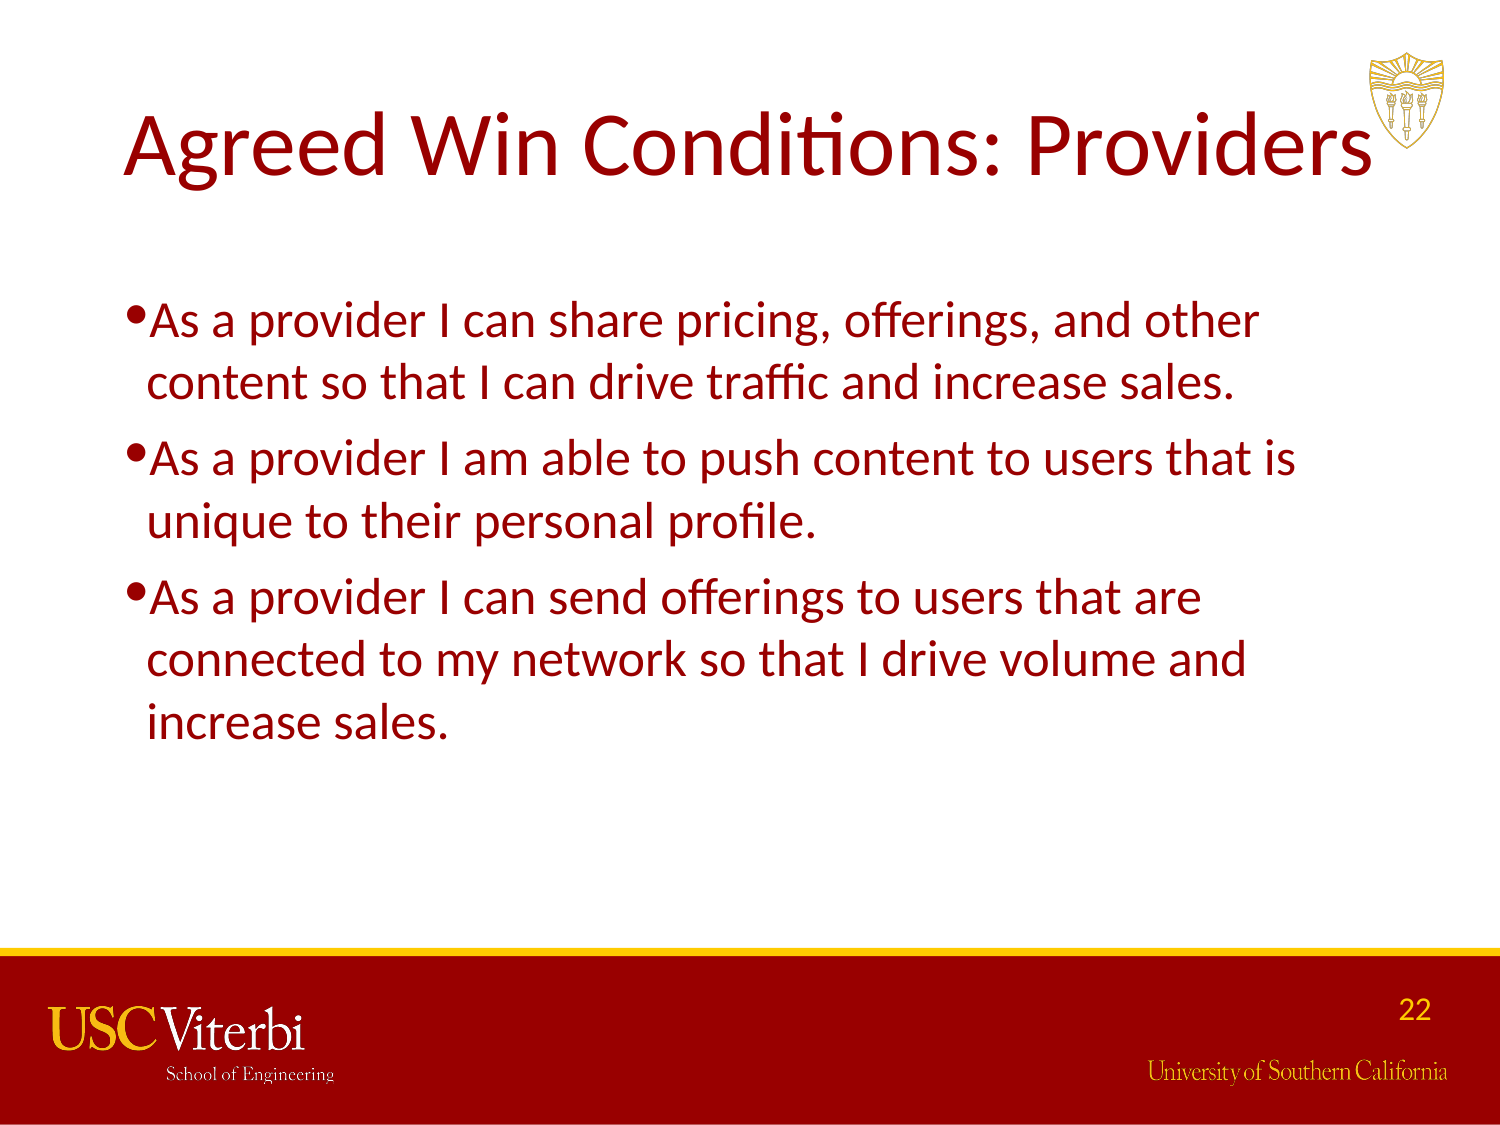

# Agreed Win Conditions: Providers
As a provider I can share pricing, offerings, and other content so that I can drive traffic and increase sales.
As a provider I am able to push content to users that is unique to their personal profile.
As a provider I can send offerings to users that are connected to my network so that I drive volume and increase sales.

22